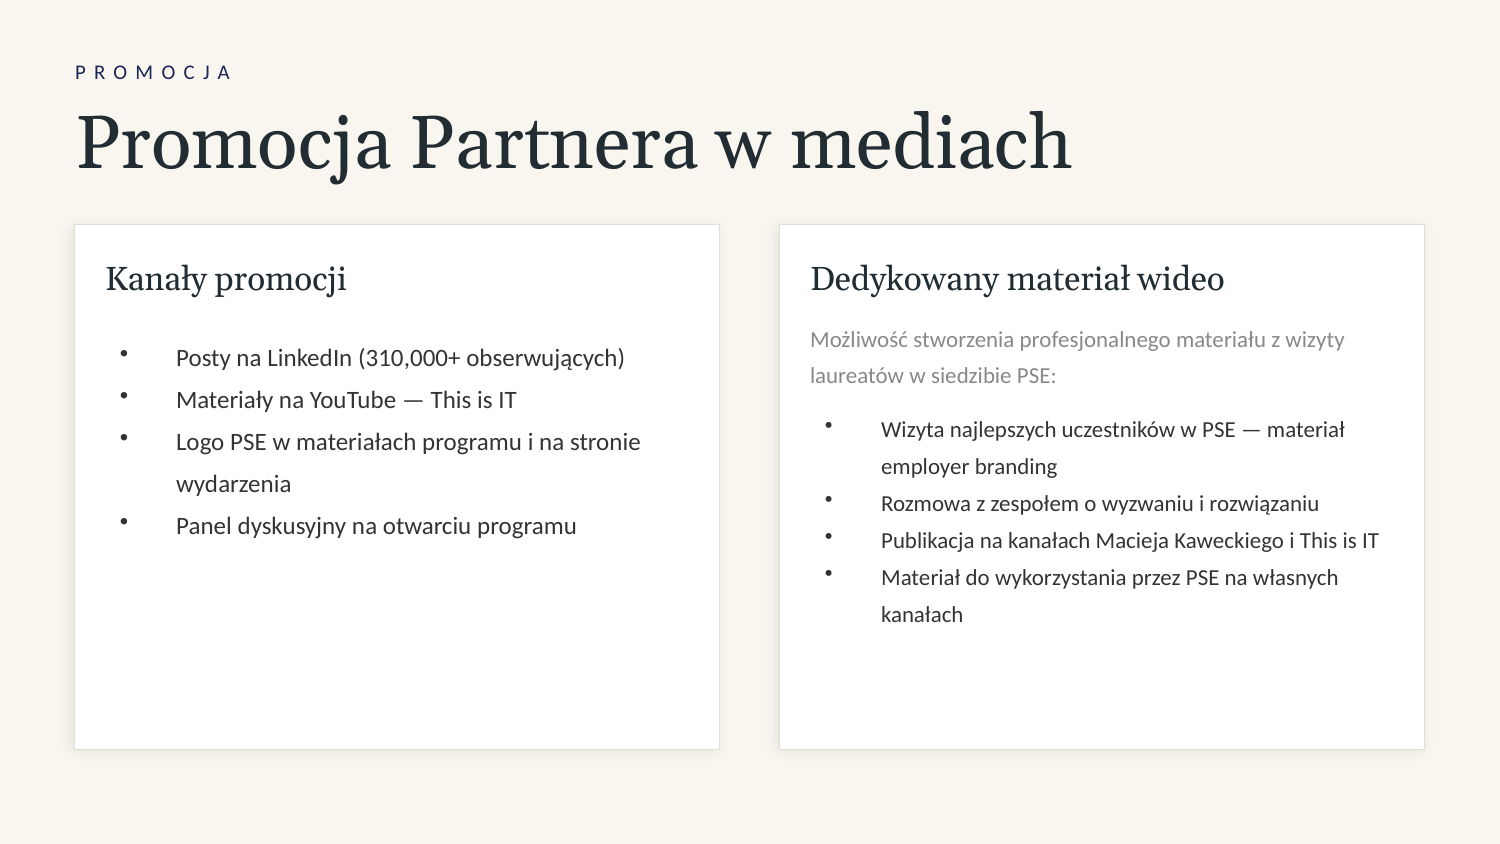

PROMOCJA
Promocja Partnera w mediach

Kanały promocji
Dedykowany materiał wideo
Możliwość stworzenia profesjonalnego materiału z wizyty laureatów w siedzibie PSE:
Posty na LinkedIn (310,000+ obserwujących)
Materiały na YouTube — This is IT
Logo PSE w materiałach programu i na stronie wydarzenia
Panel dyskusyjny na otwarciu programu
Wizyta najlepszych uczestników w PSE — materiał employer branding
Rozmowa z zespołem o wyzwaniu i rozwiązaniu
Publikacja na kanałach Macieja Kaweckiego i This is IT
Materiał do wykorzystania przez PSE na własnych kanałach